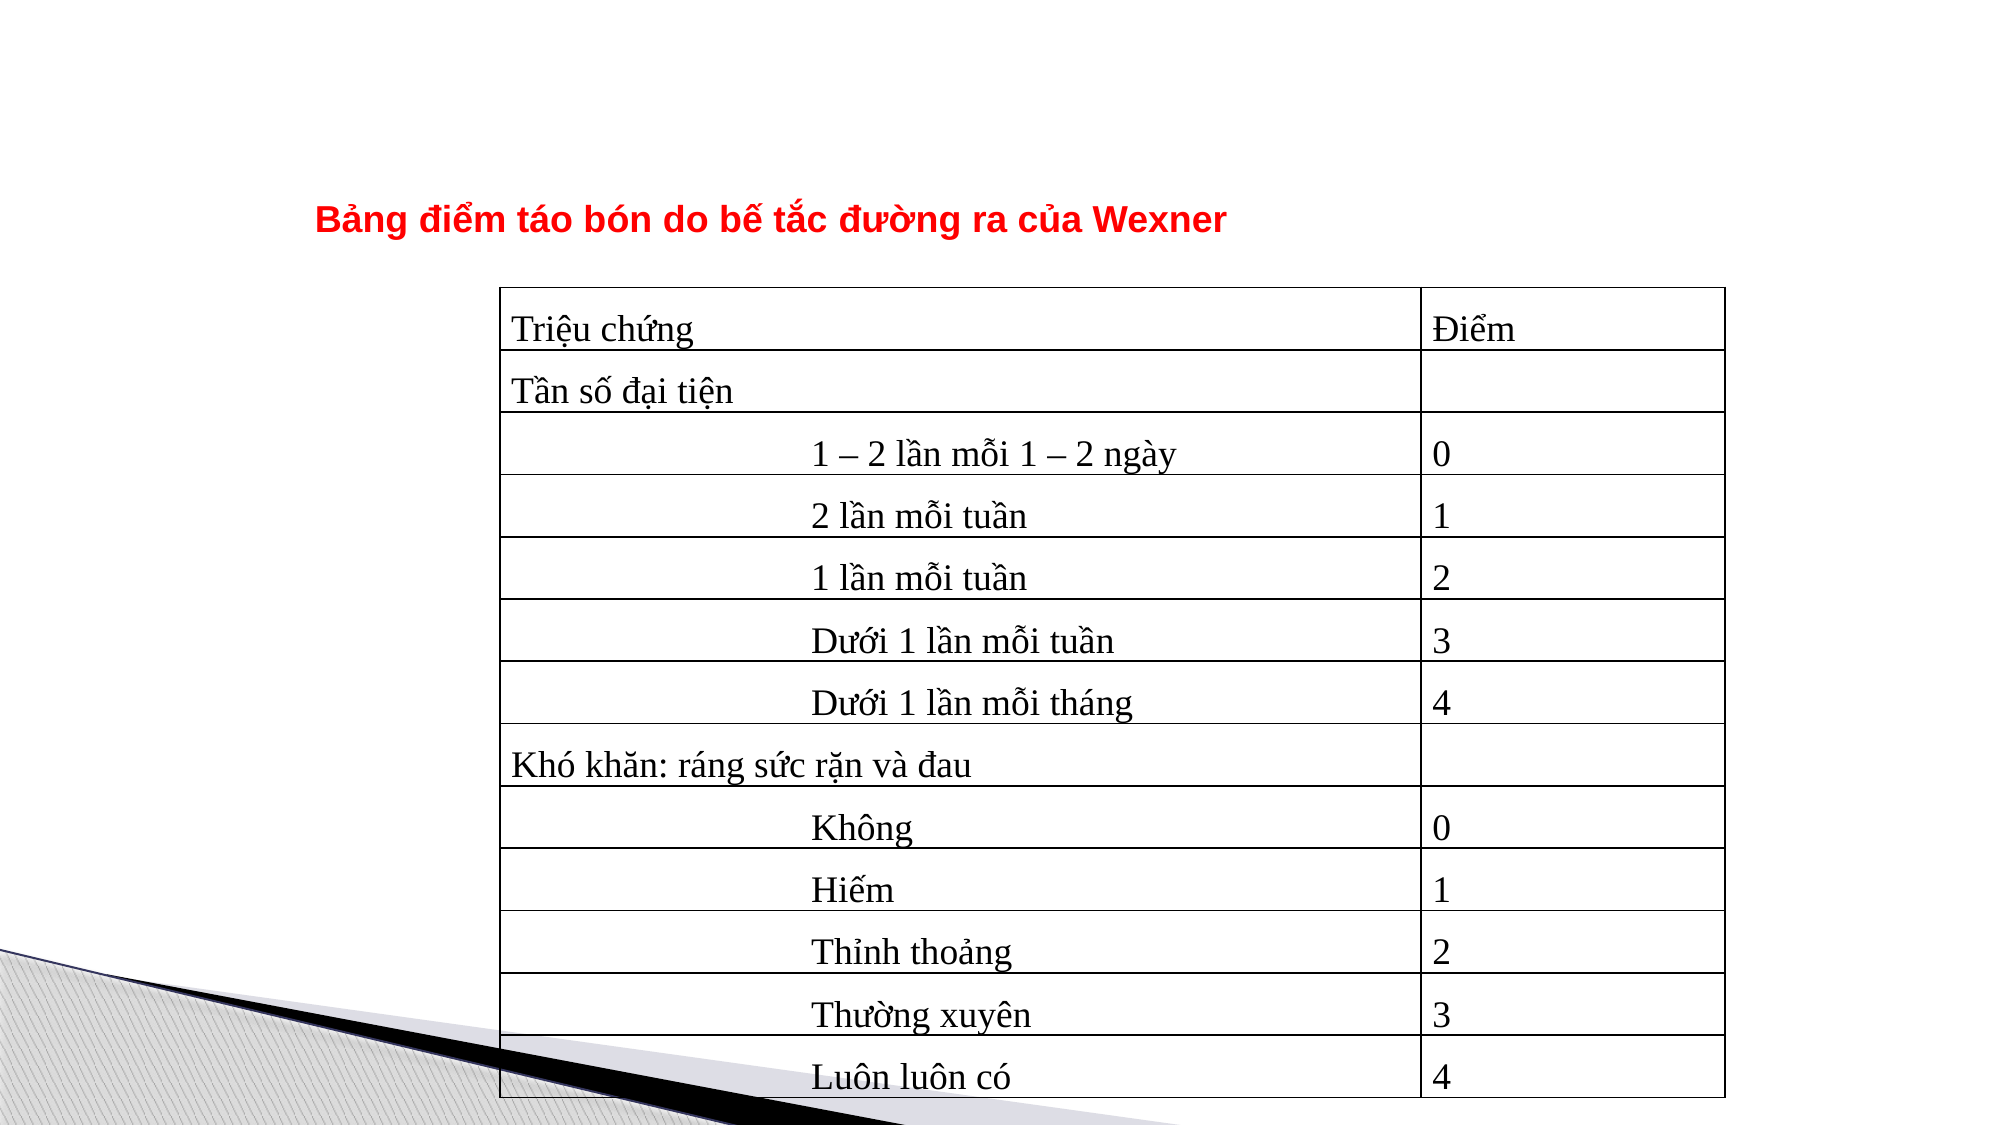

#
Bảng điểm táo bón do bế tắc đường ra của Wexner
| Triệu chứng | Điểm |
| --- | --- |
| Tần số đại tiện |  |
| 1 – 2 lần mỗi 1 – 2 ngày | 0 |
| 2 lần mỗi tuần | 1 |
| 1 lần mỗi tuần | 2 |
| Dưới 1 lần mỗi tuần | 3 |
| Dưới 1 lần mỗi tháng | 4 |
| Khó khăn: ráng sức rặn và đau |  |
| Không | 0 |
| Hiếm | 1 |
| Thỉnh thoảng | 2 |
| Thường xuyên | 3 |
| Luôn luôn có | 4 |